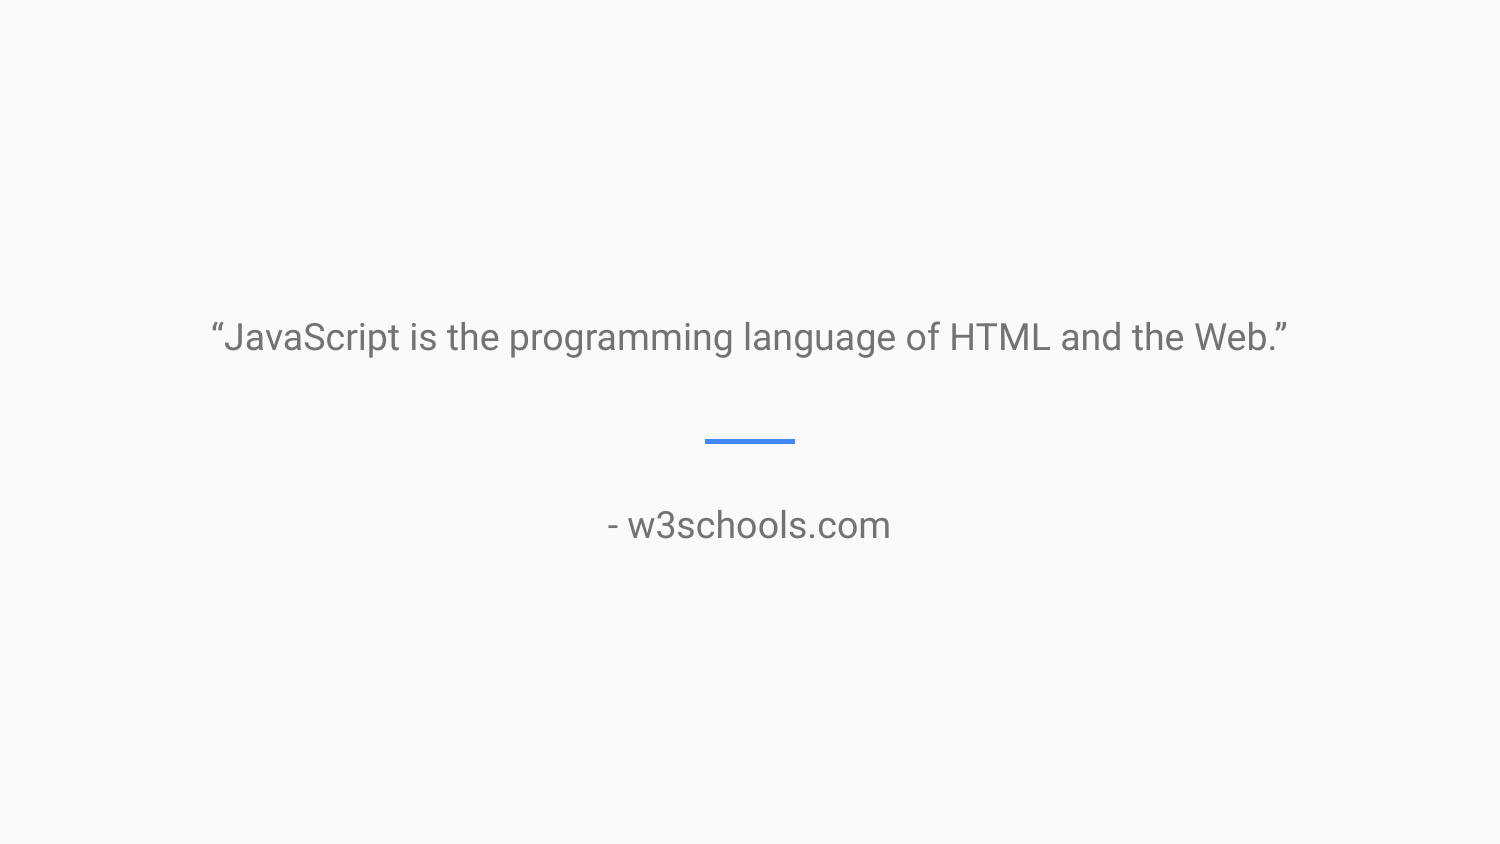

“JavaScript is the programming language of HTML and the Web.”
- w3schools.com